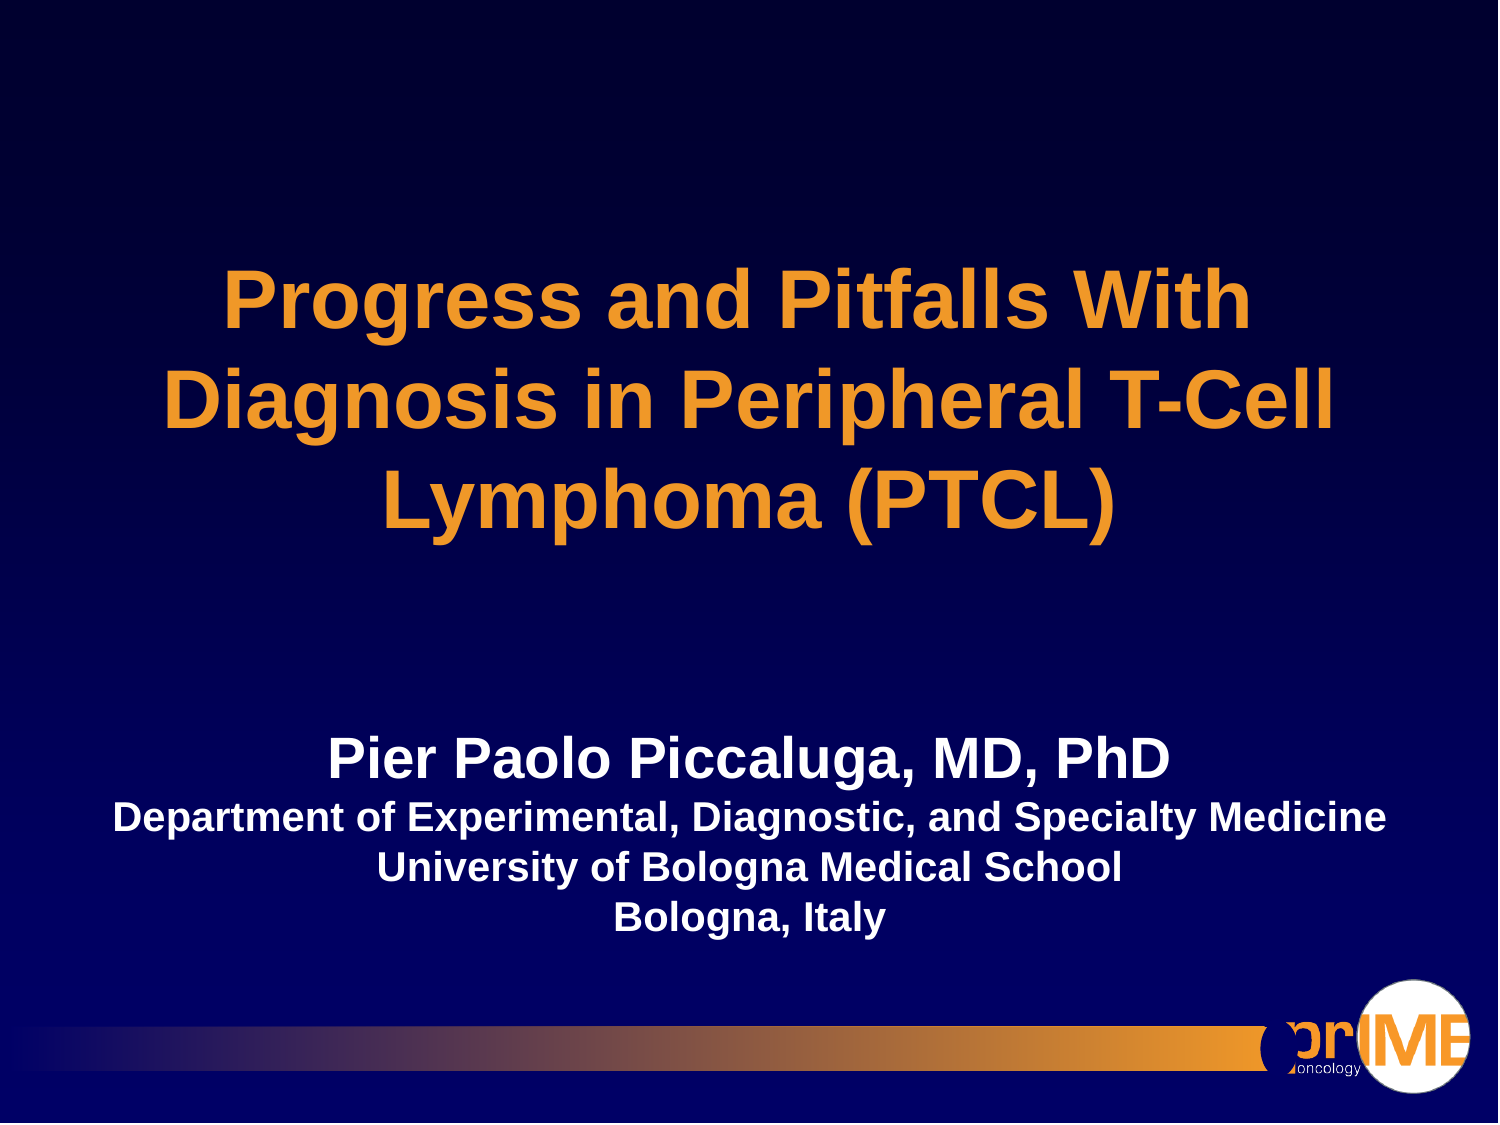

Progress and Pitfalls With
Diagnosis in Peripheral T-Cell Lymphoma (PTCL)
Pier Paolo Piccaluga, MD, PhD
Department of Experimental, Diagnostic, and Specialty Medicine University of Bologna Medical School
Bologna, Italy